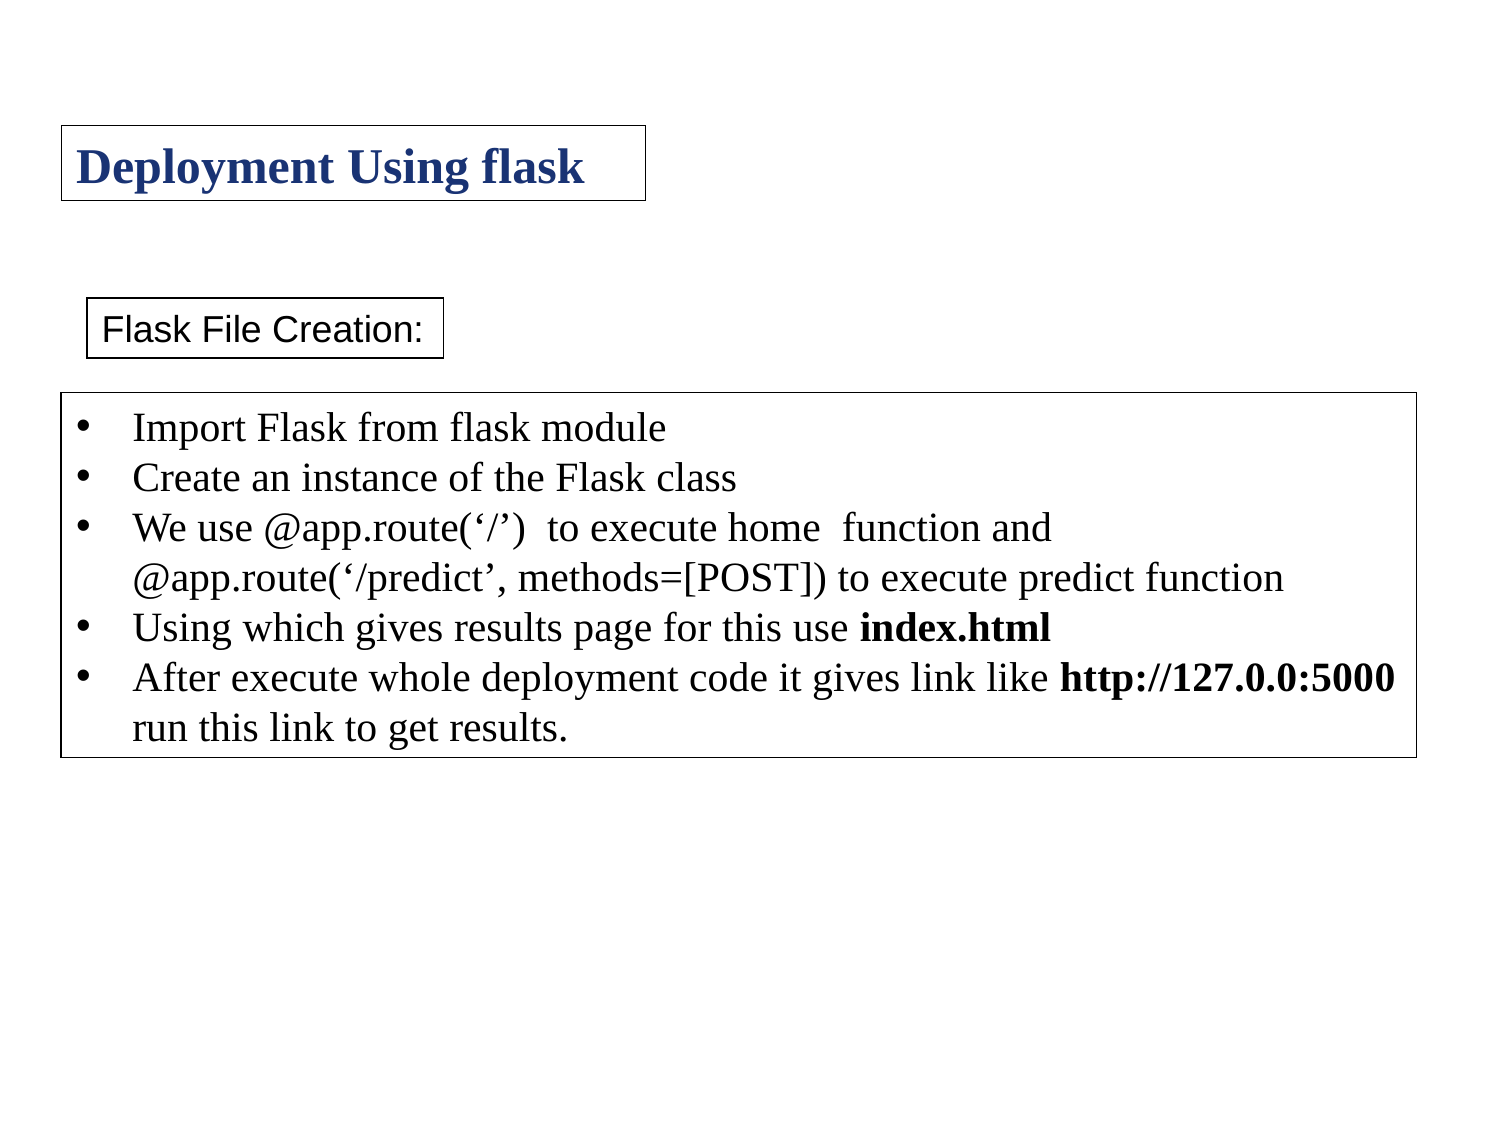

Deployment Using flask
Flask File Creation:
Import Flask from flask module
Create an instance of the Flask class
We use @app.route(‘/’)  to execute home  function and @app.route(‘/predict’, methods=[POST]) to execute predict function
Using which gives results page for this use index.html
After execute whole deployment code it gives link like http://127.0.0:5000 run this link to get results.